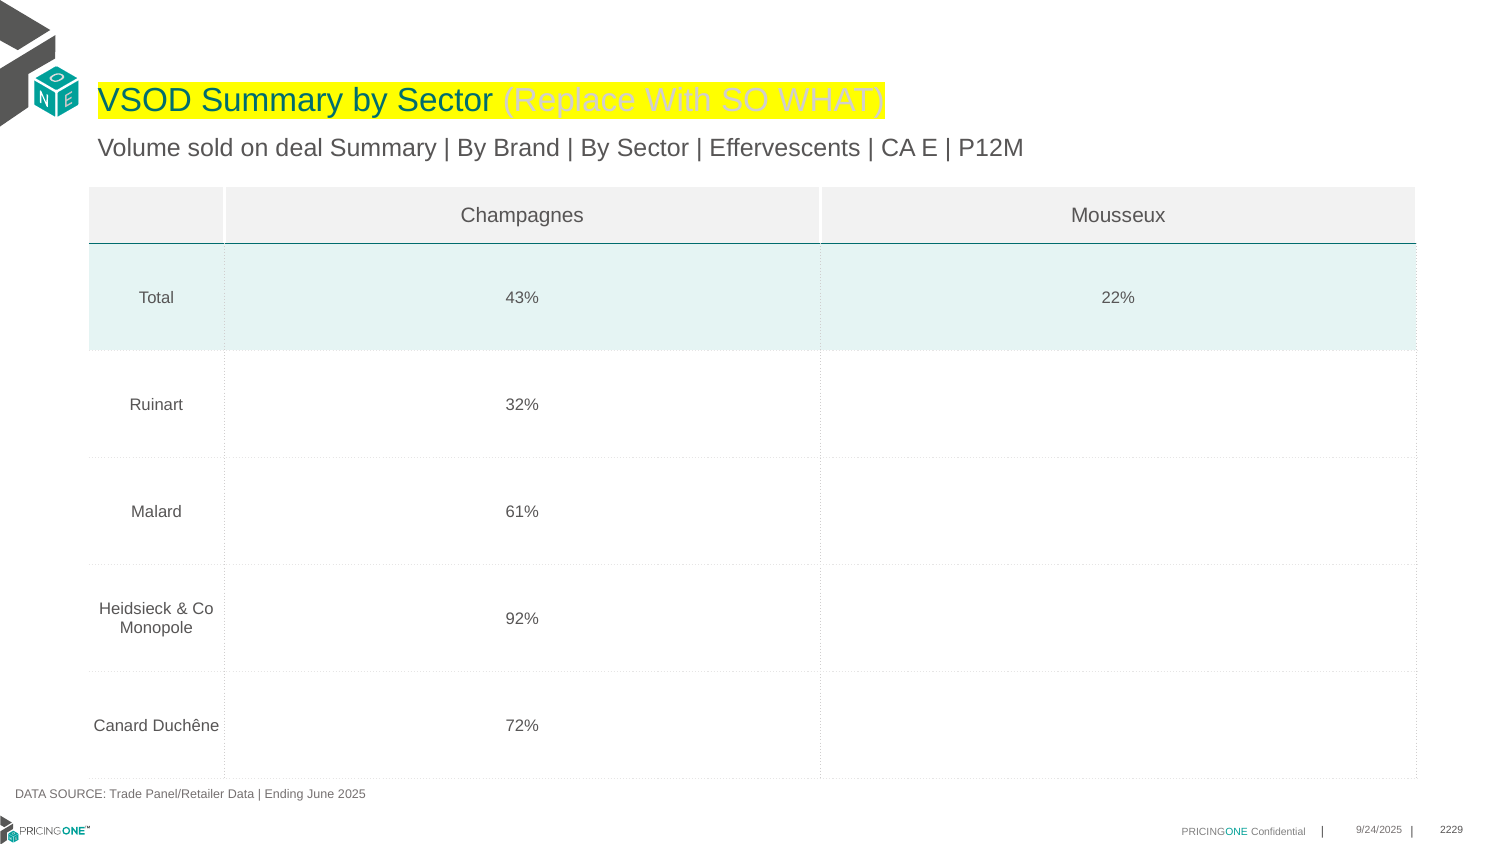

# VSOD Summary by Sector (Replace With SO WHAT)
Volume sold on deal Summary | By Brand | By Sector | Effervescents | CA E | P12M
|  | Champagnes | Mousseux |
| --- | --- | --- |
| Total | 43% | 22% |
| Ruinart | 32% |  |
| Malard | 61% |  |
| Heidsieck & Co Monopole | 92% |  |
| Canard Duchêne | 72% |  |
DATA SOURCE: Trade Panel/Retailer Data | Ending June 2025

9/24/2025
2229